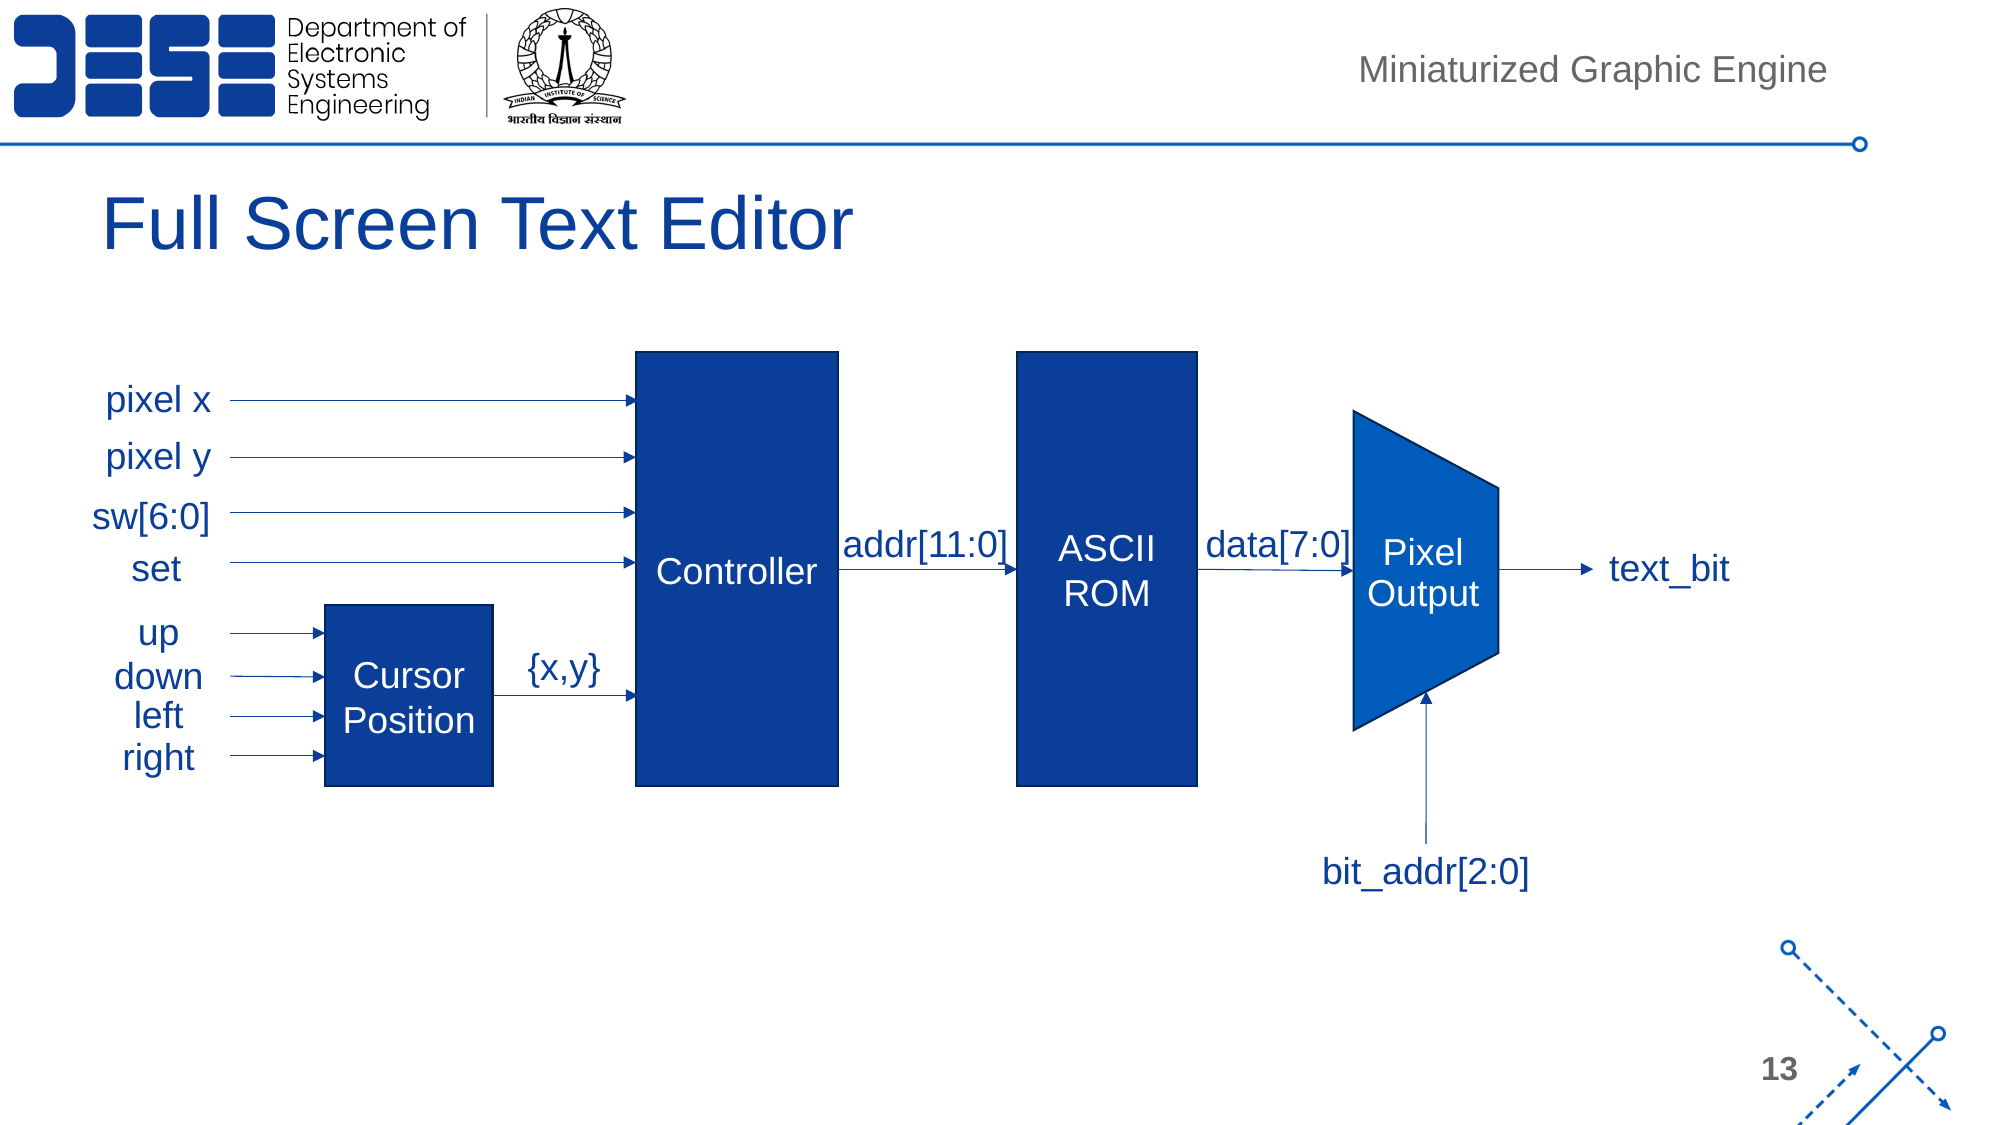

Miniaturized Graphic Engine
# Full Screen Text Editor
ASCII ROM
Controller
pixel x
pixel y
sw[6:0]

addr[11:0]
data[7:0]
Pixel Output
set
text_bit
Cursor Position
up
{x,y}
down
left
right
bit_addr[2:0]